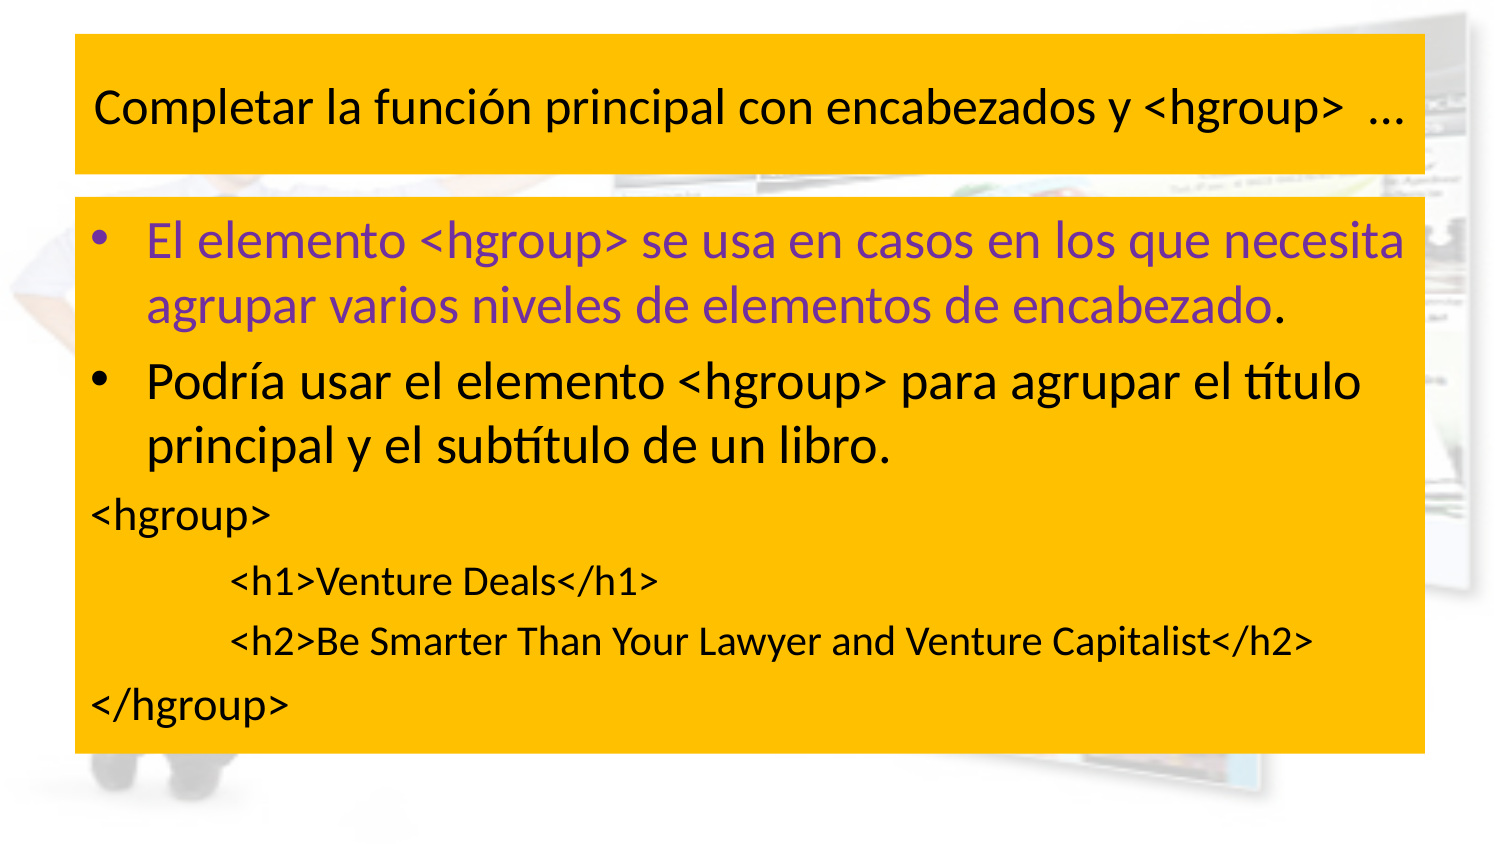

# Completar la función principal con encabezados y <hgroup>  …
El elemento <hgroup> se usa en casos en los que necesita agrupar varios niveles de elementos de encabezado.
Podría usar el elemento <hgroup> para agrupar el título principal y el subtítulo de un libro.
<hgroup>
	<h1>Venture Deals</h1>
	<h2>Be Smarter Than Your Lawyer and Venture Capitalist</h2>
</hgroup>